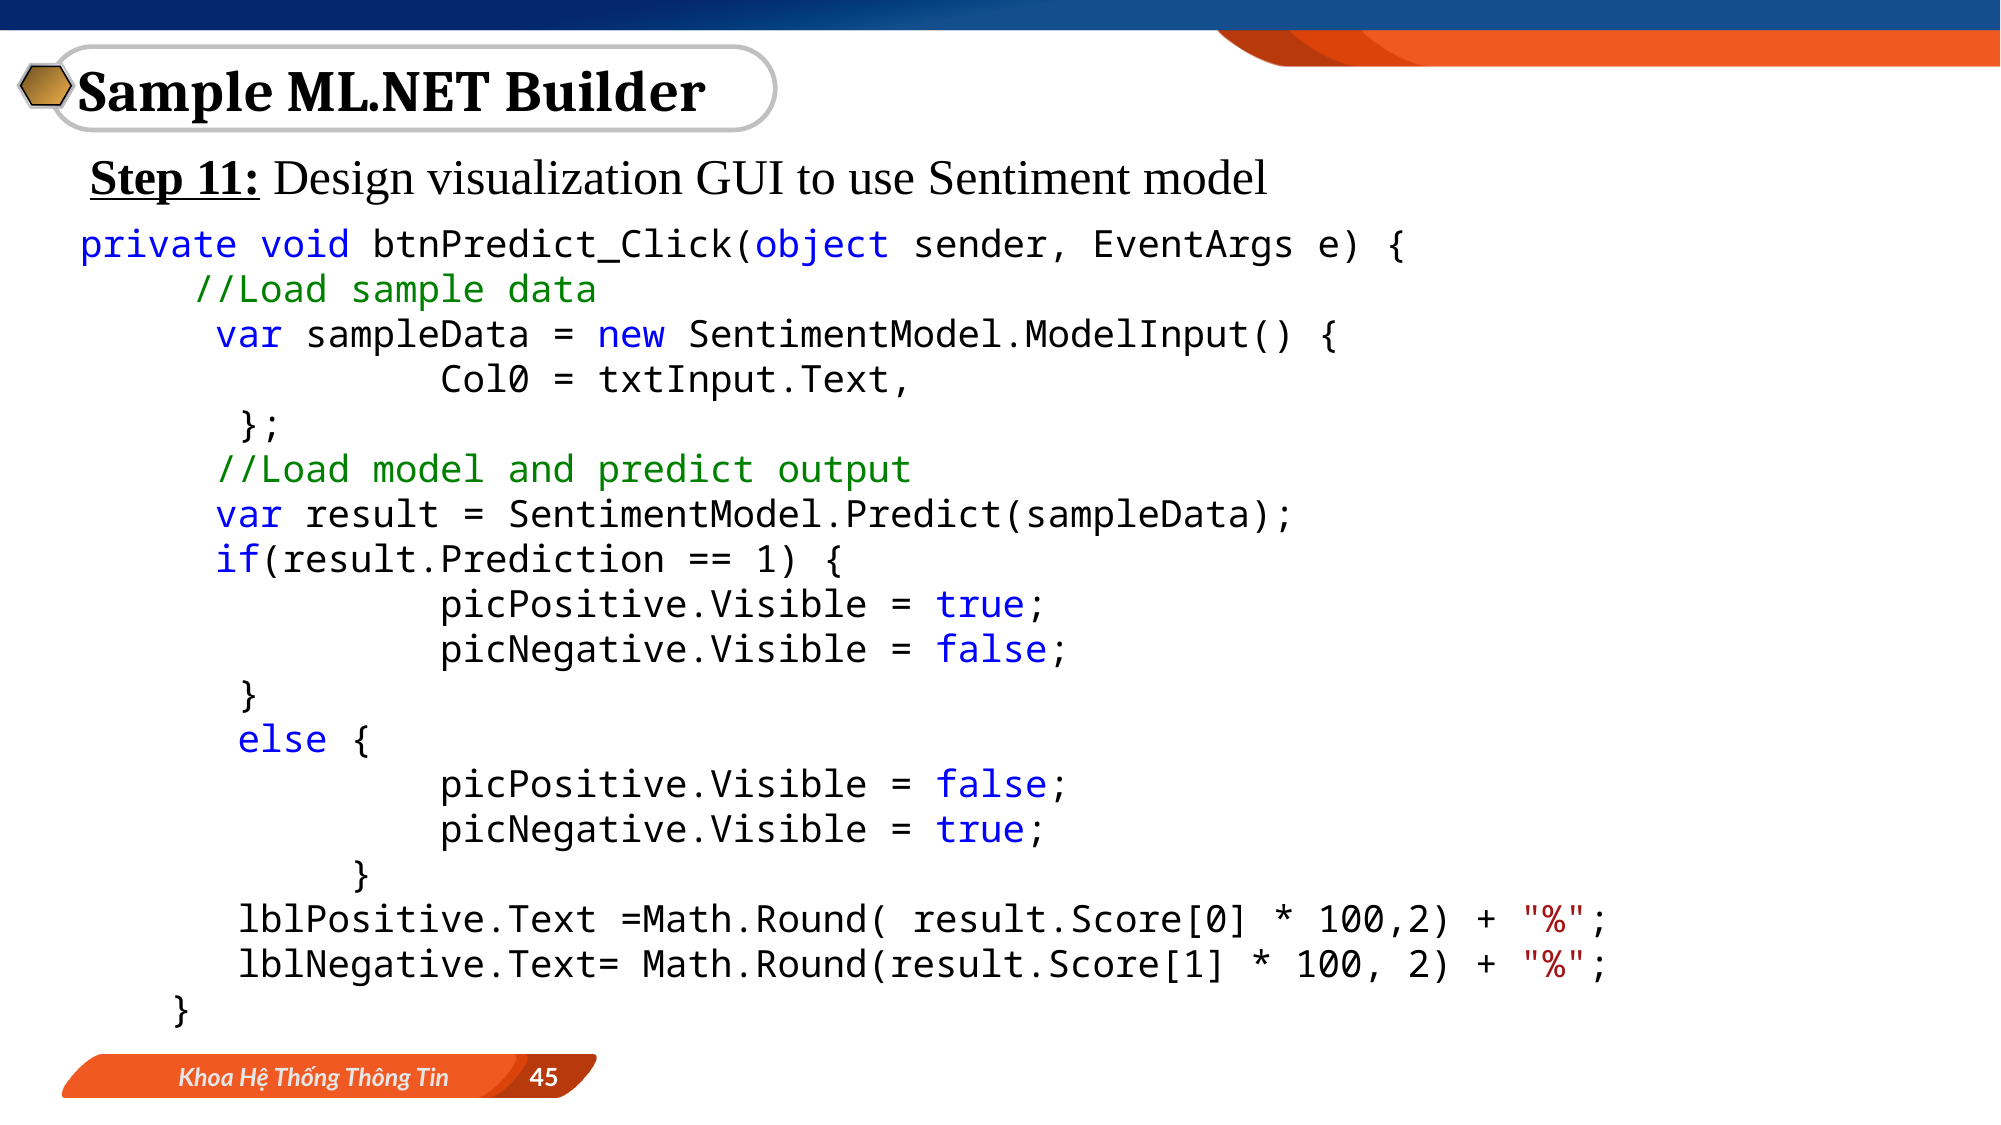

Sample ML.NET Builder

Step 11: Design visualization GUI to use Sentiment model
private void btnPredict_Click(object sender, EventArgs e) {
     //Load sample data
      var sampleData = new SentimentModel.ModelInput() {
                Col0 = txtInput.Text,
       };
      //Load model and predict output
      var result = SentimentModel.Predict(sampleData);
      if(result.Prediction == 1) {
                picPositive.Visible = true;
                picNegative.Visible = false;
       }
       else {
                picPositive.Visible = false;
                picNegative.Visible = true;
            }
       lblPositive.Text =Math.Round( result.Score[0] * 100,2) + "%";
       lblNegative.Text= Math.Round(result.Score[1] * 100, 2) + "%";
    }
45
Khoa Hệ Thống Thông Tin